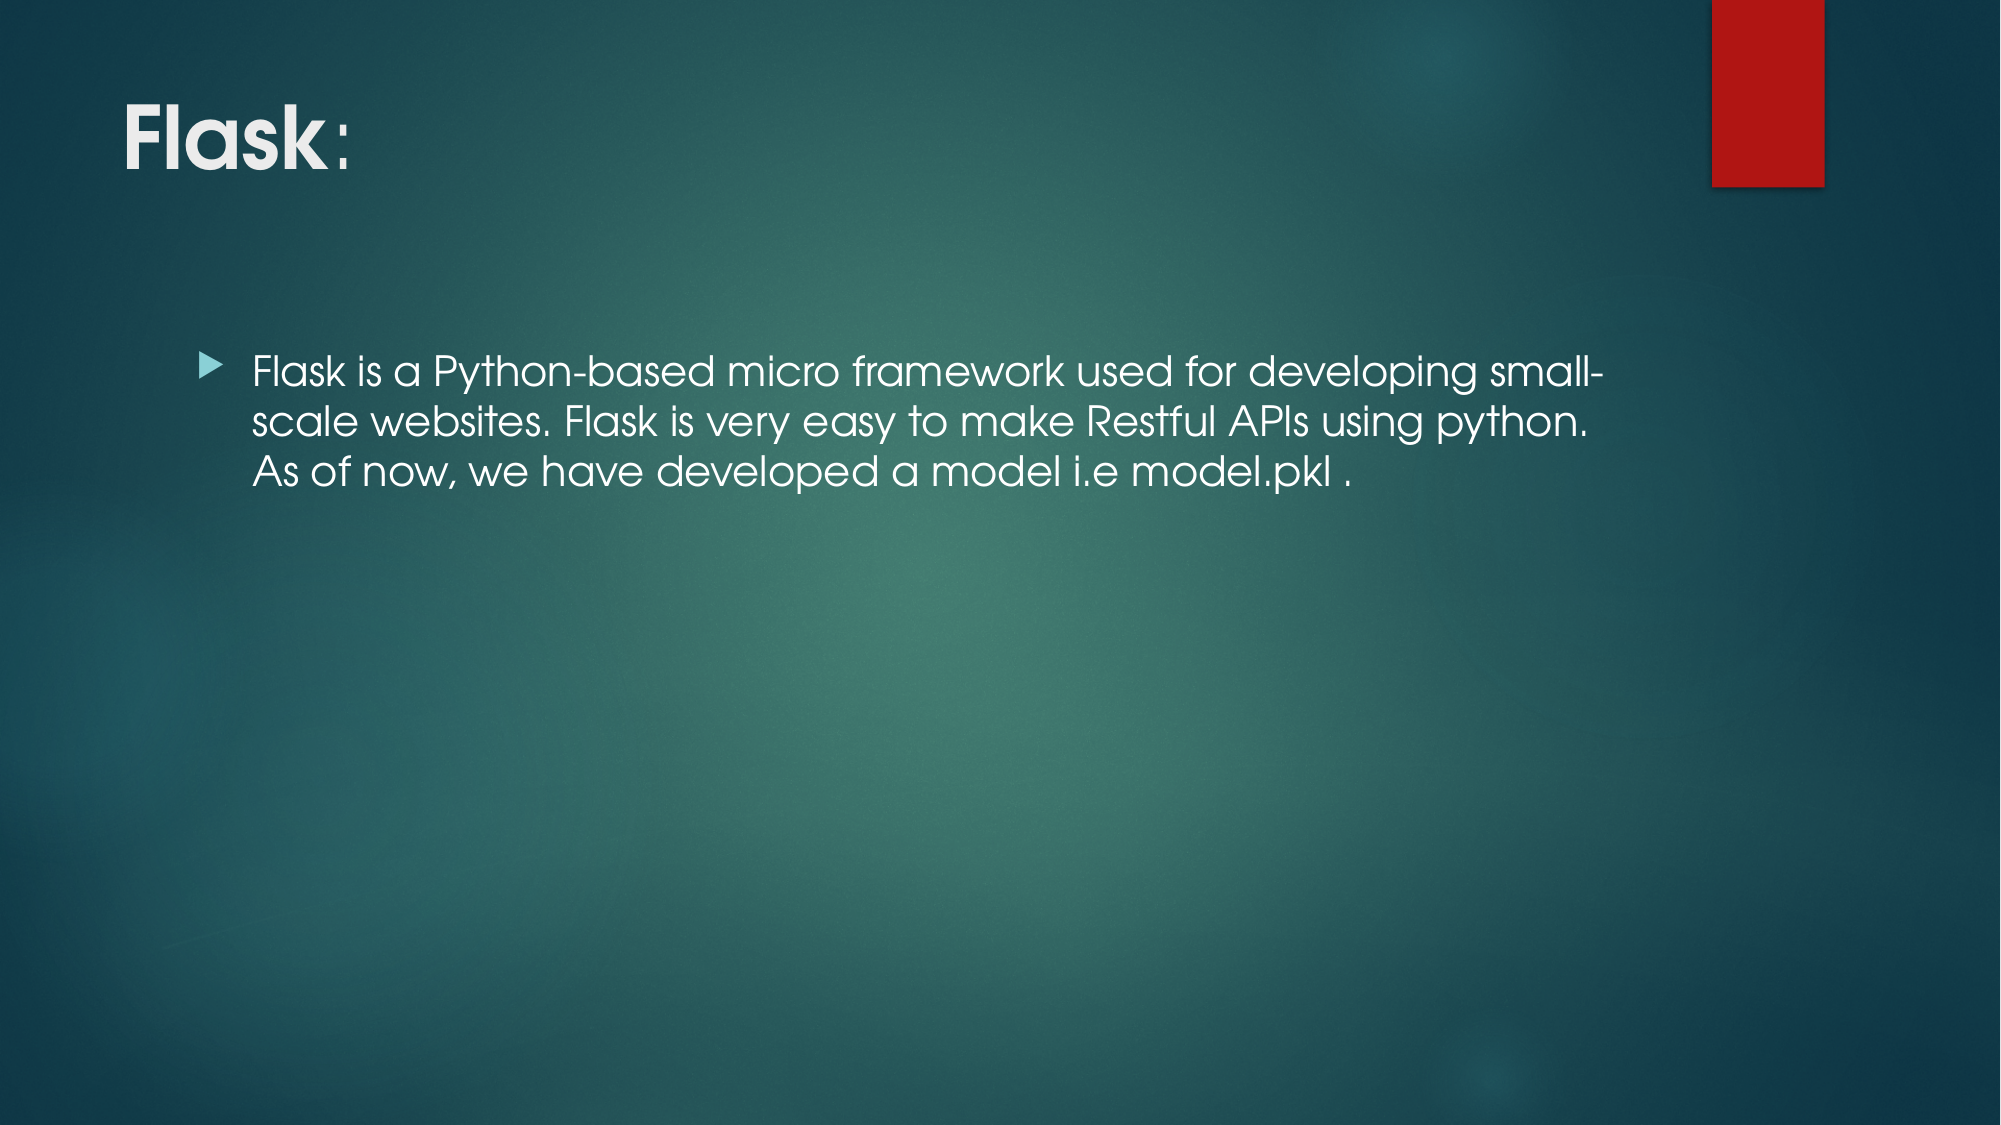

# Flask:
Flask is a Python-based micro framework used for developing small-scale websites. Flask is very easy to make Restful APIs using python. As of now, we have developed a model i.e model.pkl .